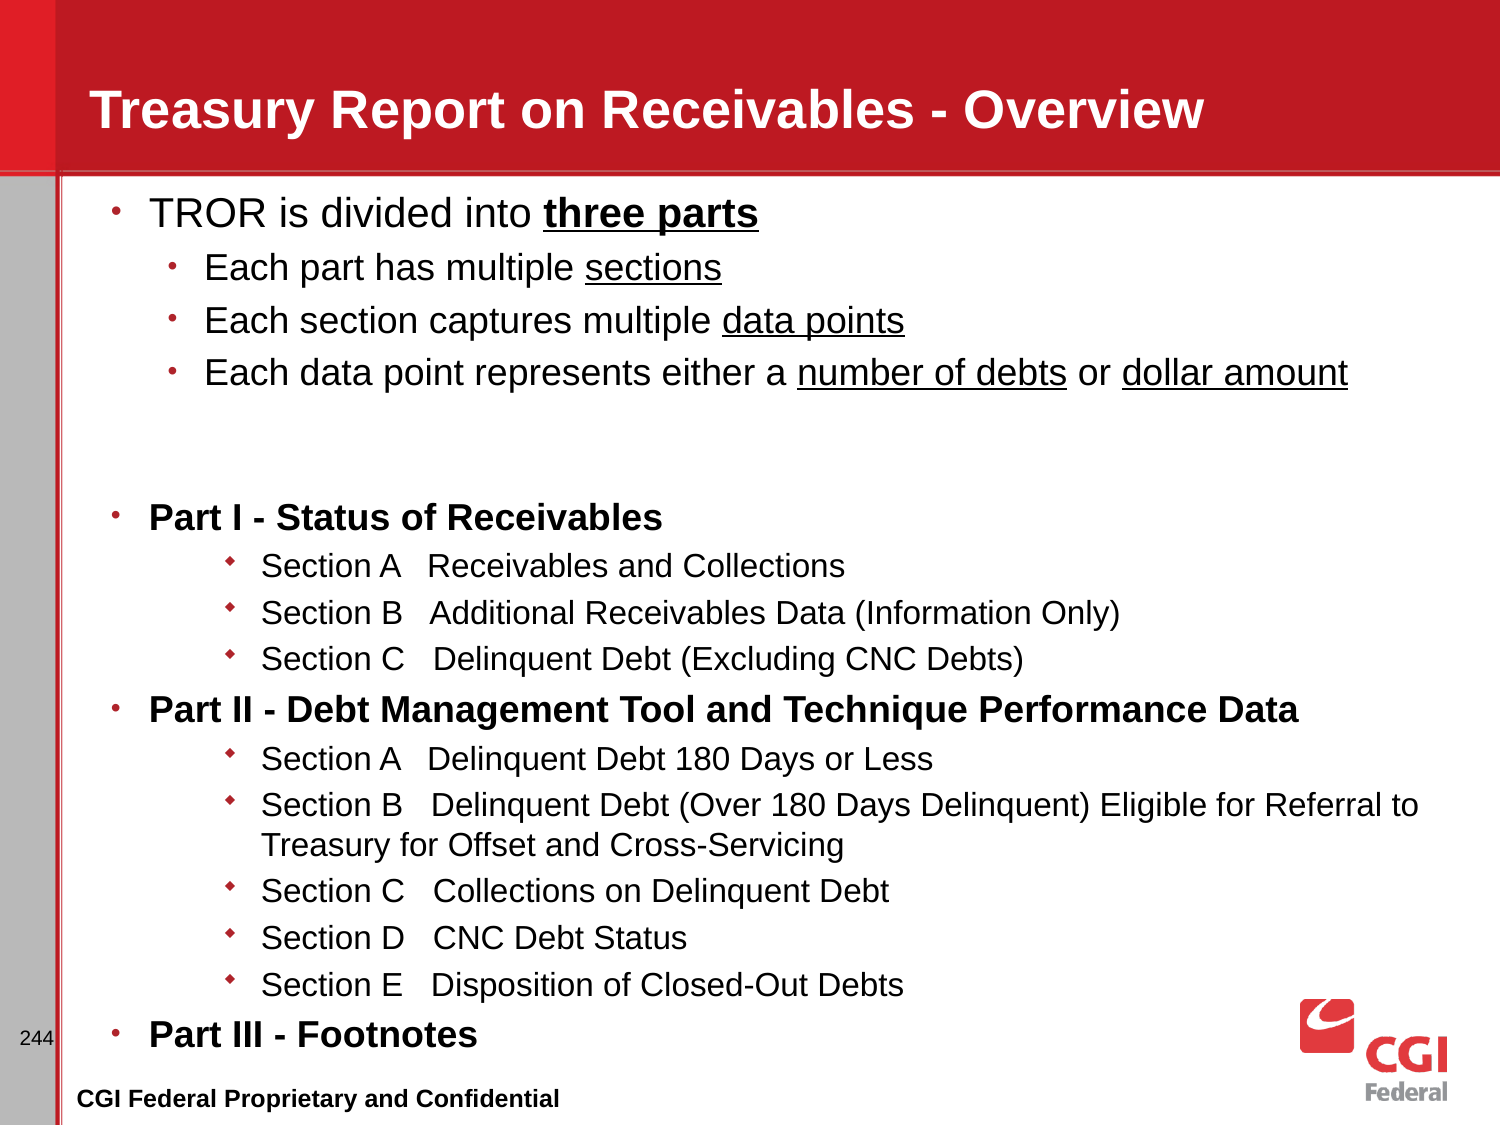

# Treasury Report on Receivables - Overview
TROR is divided into three parts
Each part has multiple sections
Each section captures multiple data points
Each data point represents either a number of debts or dollar amount

Part I - Status of Receivables
Section A   Receivables and Collections
Section B   Additional Receivables Data (Information Only)
Section C   Delinquent Debt (Excluding CNC Debts)
Part II - Debt Management Tool and Technique Performance Data
Section A   Delinquent Debt 180 Days or Less
Section B   Delinquent Debt (Over 180 Days Delinquent) Eligible for Referral to Treasury for Offset and Cross-Servicing
Section C   Collections on Delinquent Debt
Section D   CNC Debt Status
Section E   Disposition of Closed-Out Debts
Part III - Footnotes
244
CGI Federal Proprietary and Confidential